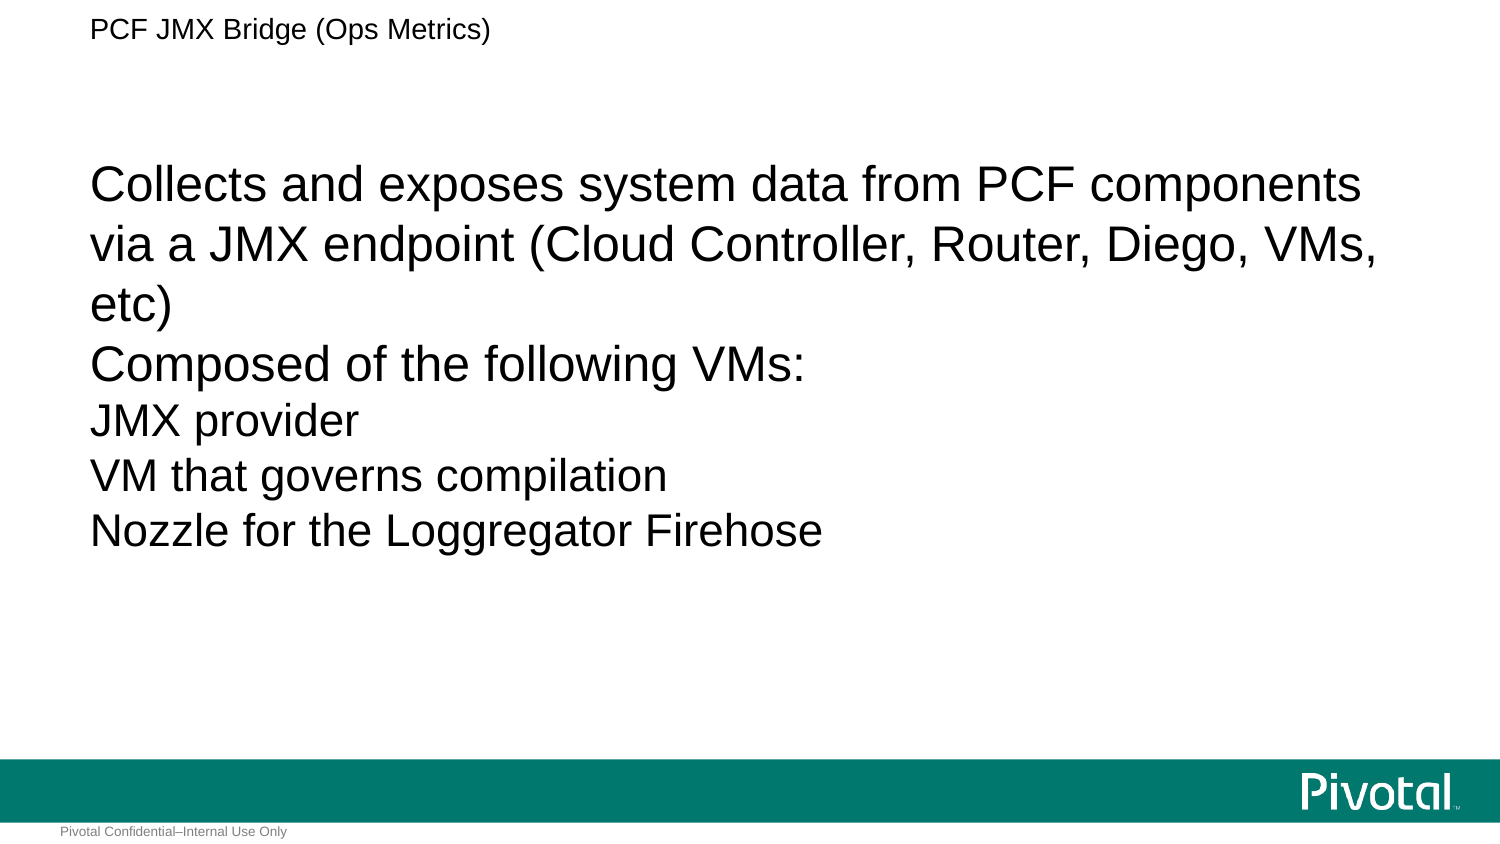

# PCF JMX Bridge (Ops Metrics)
Collects and exposes system data from PCF components via a JMX endpoint (Cloud Controller, Router, Diego, VMs, etc)
Composed of the following VMs:
JMX provider
VM that governs compilation
Nozzle for the Loggregator Firehose